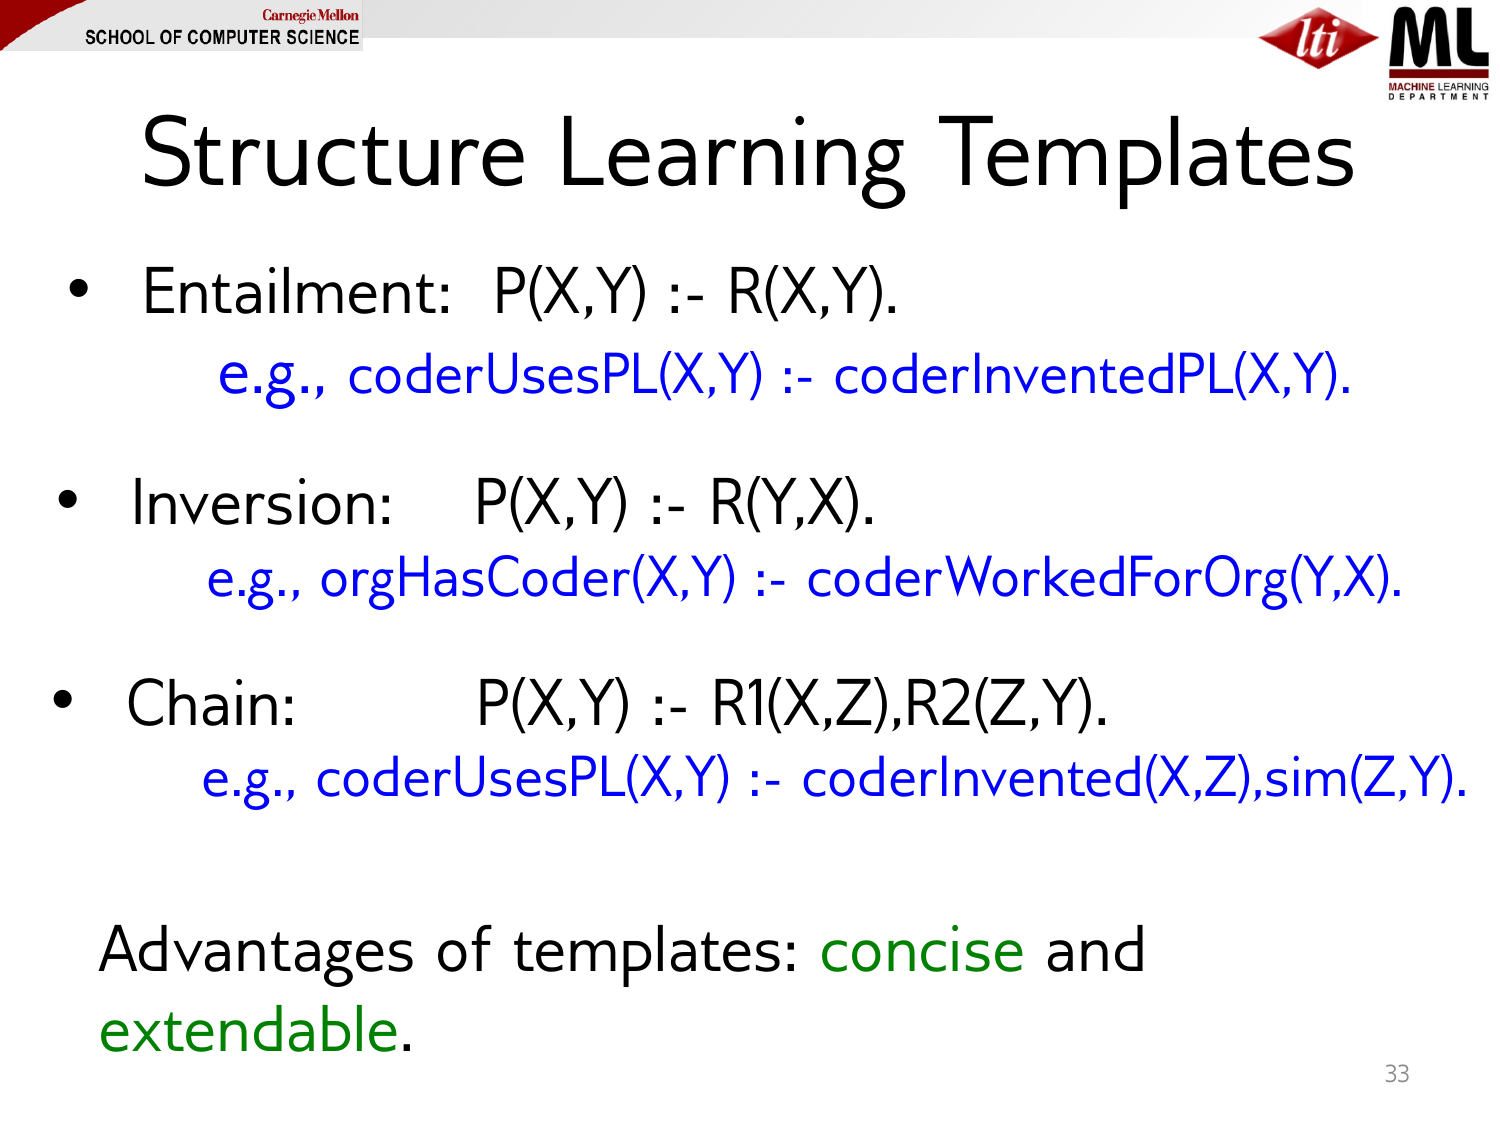

# Structure Learning Templates
Entailment:  P(X,Y) :- R(X,Y).
	e.g., coderUsesPL(X,Y) :- coderInventedPL(X,Y).
Inversion:    P(X,Y) :- R(Y,X).
	e.g., orgHasCoder(X,Y) :- coderWorkedForOrg(Y,X).
Chain:         P(X,Y) :- R1(X,Z),R2(Z,Y).
	e.g., coderUsesPL(X,Y) :- coderInvented(X,Z),sim(Z,Y).
Advantages of templates: concise and extendable.
33